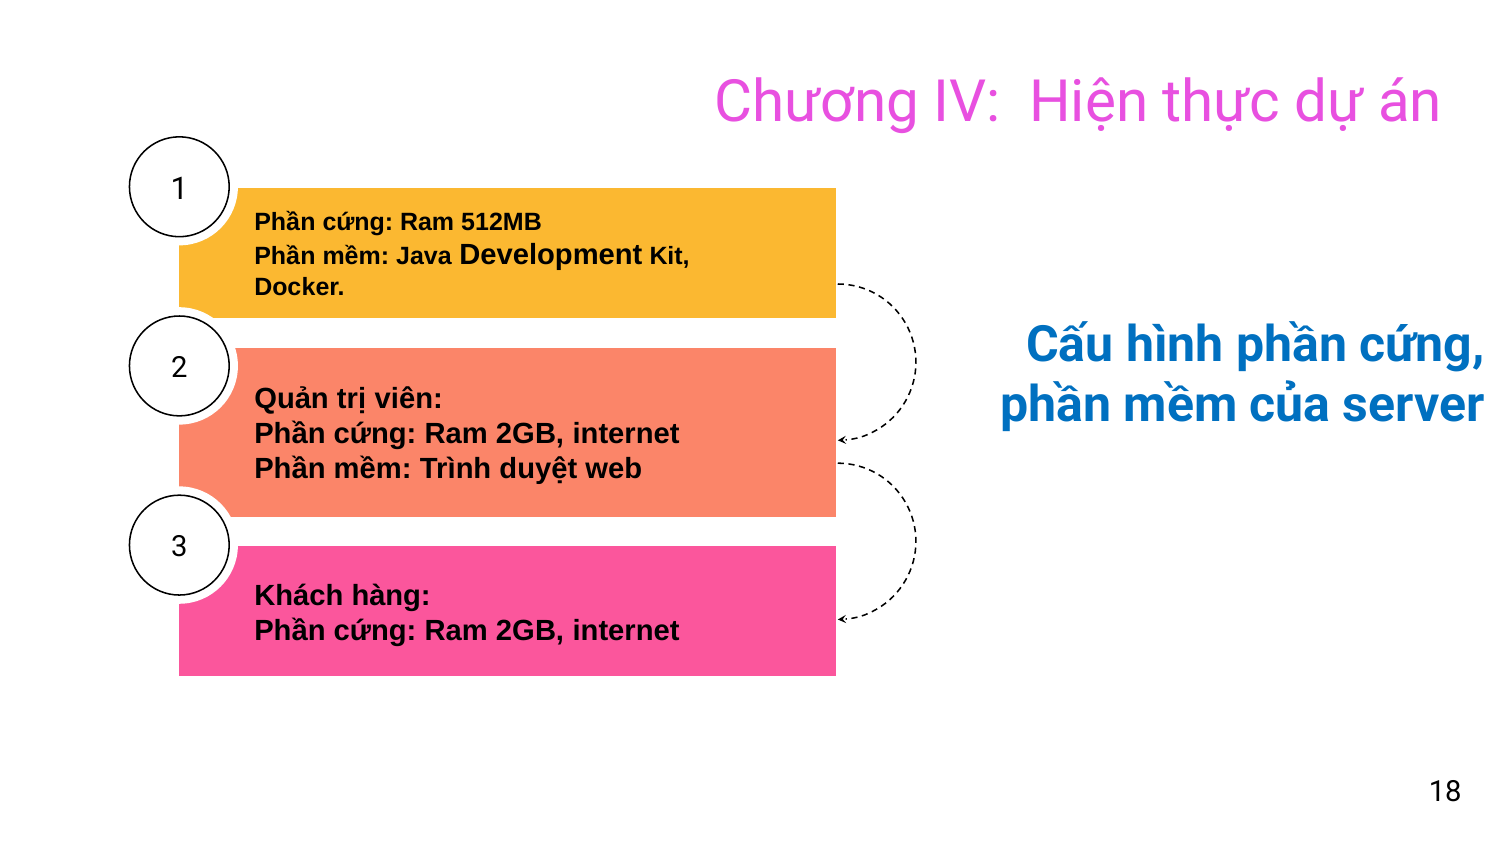

Chương IV:  Hiện thực dự án

1
Phần cứng: Ram 512MB
Phần mềm: Java Development Kit, Docker.

Cấu hình phần cứng, phần mềm của server

2
Quản trị viên:
Phần cứng: Ram 2GB, internet
Phần mềm: Trình duyệt web

3
Khách hàng:
Phần cứng: Ram 2GB, internet
18